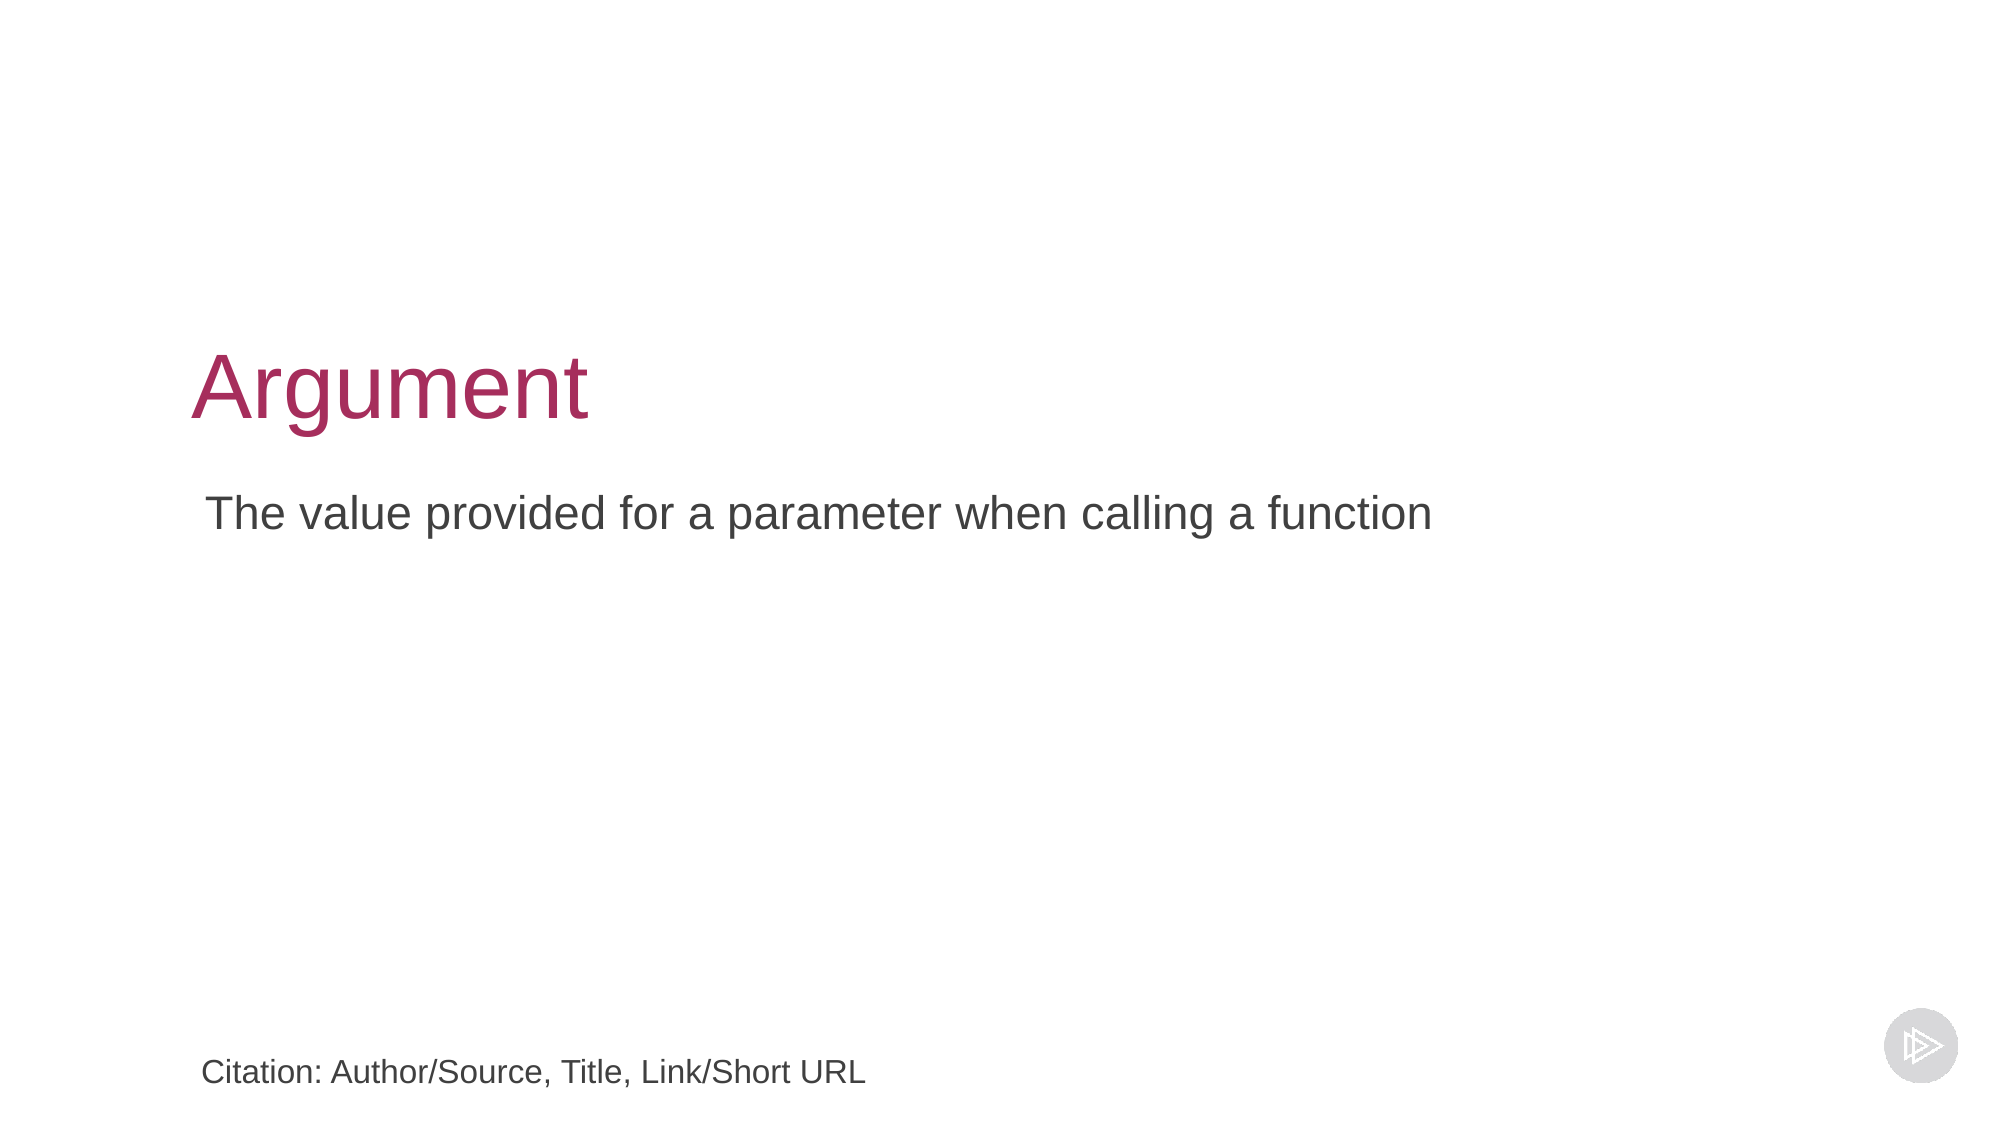

# Argument
 The value provided for a parameter when calling a function
Citation: Author/Source, Title, Link/Short URL